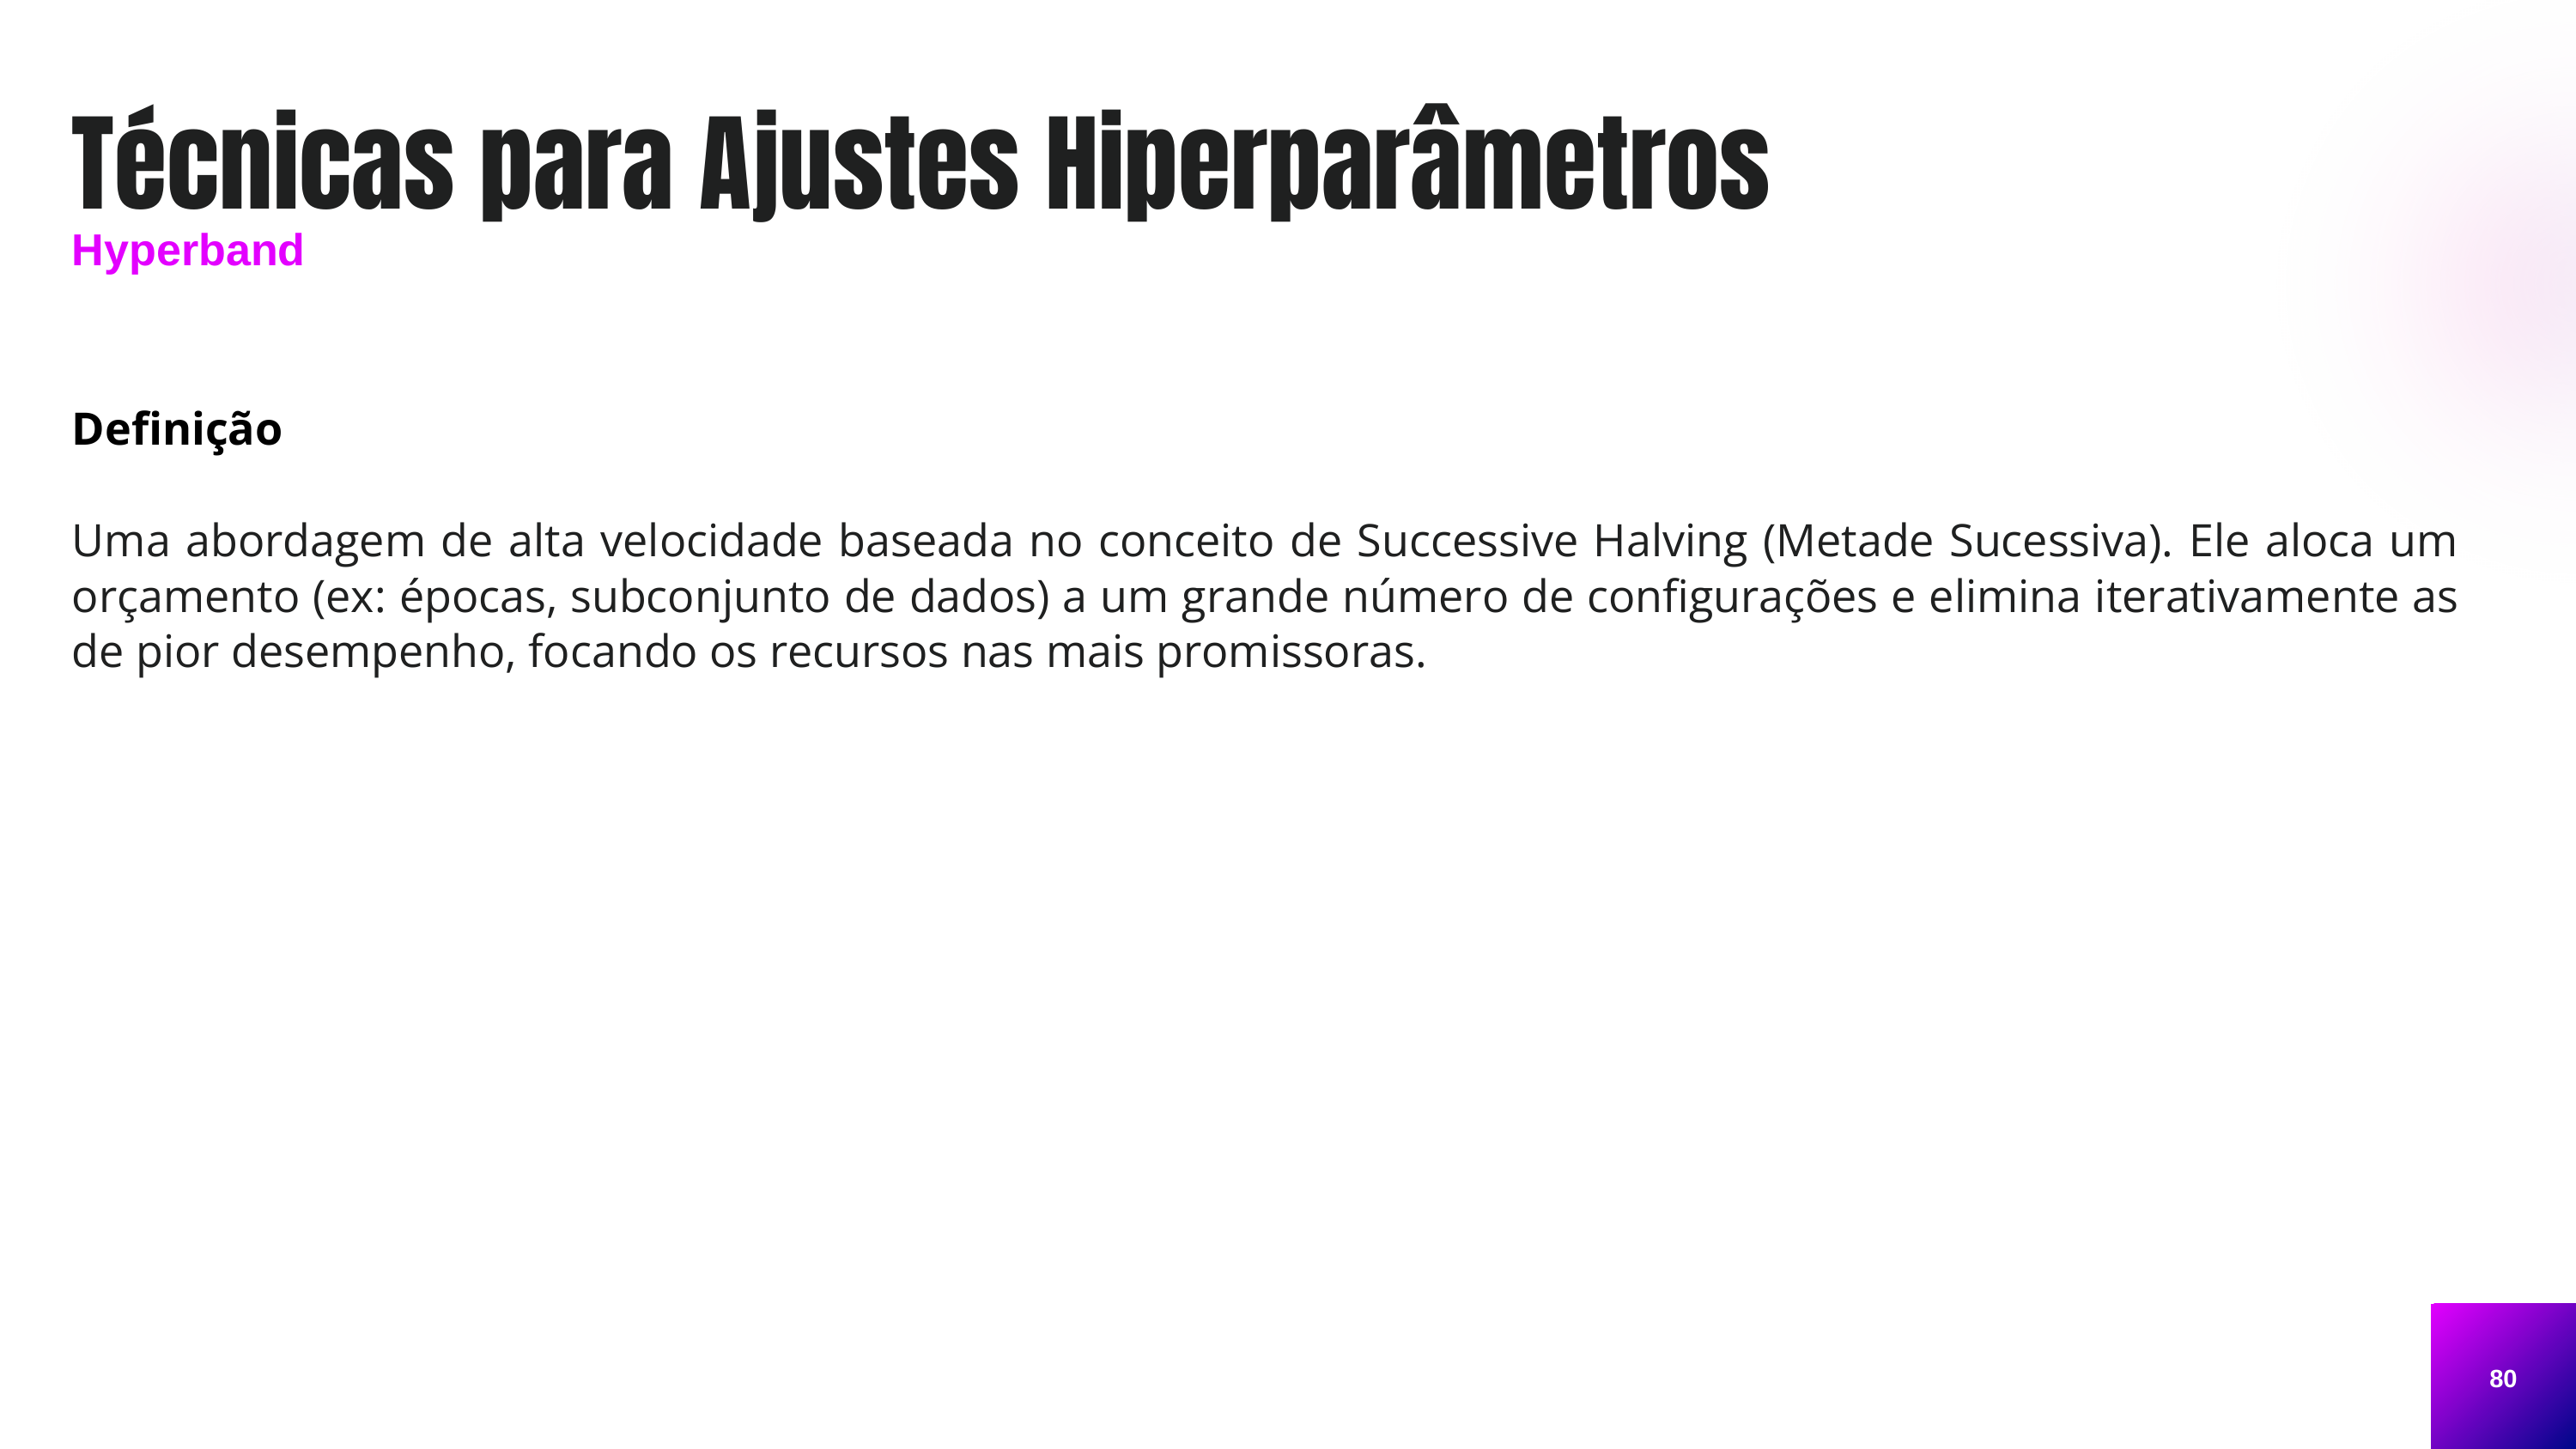

Técnicas para Ajustes Hiperparâmetros
Hyperband
Definição
Uma abordagem de alta velocidade baseada no conceito de Successive Halving (Metade Sucessiva). Ele aloca um orçamento (ex: épocas, subconjunto de dados) a um grande número de configurações e elimina iterativamente as de pior desempenho, focando os recursos nas mais promissoras.

80